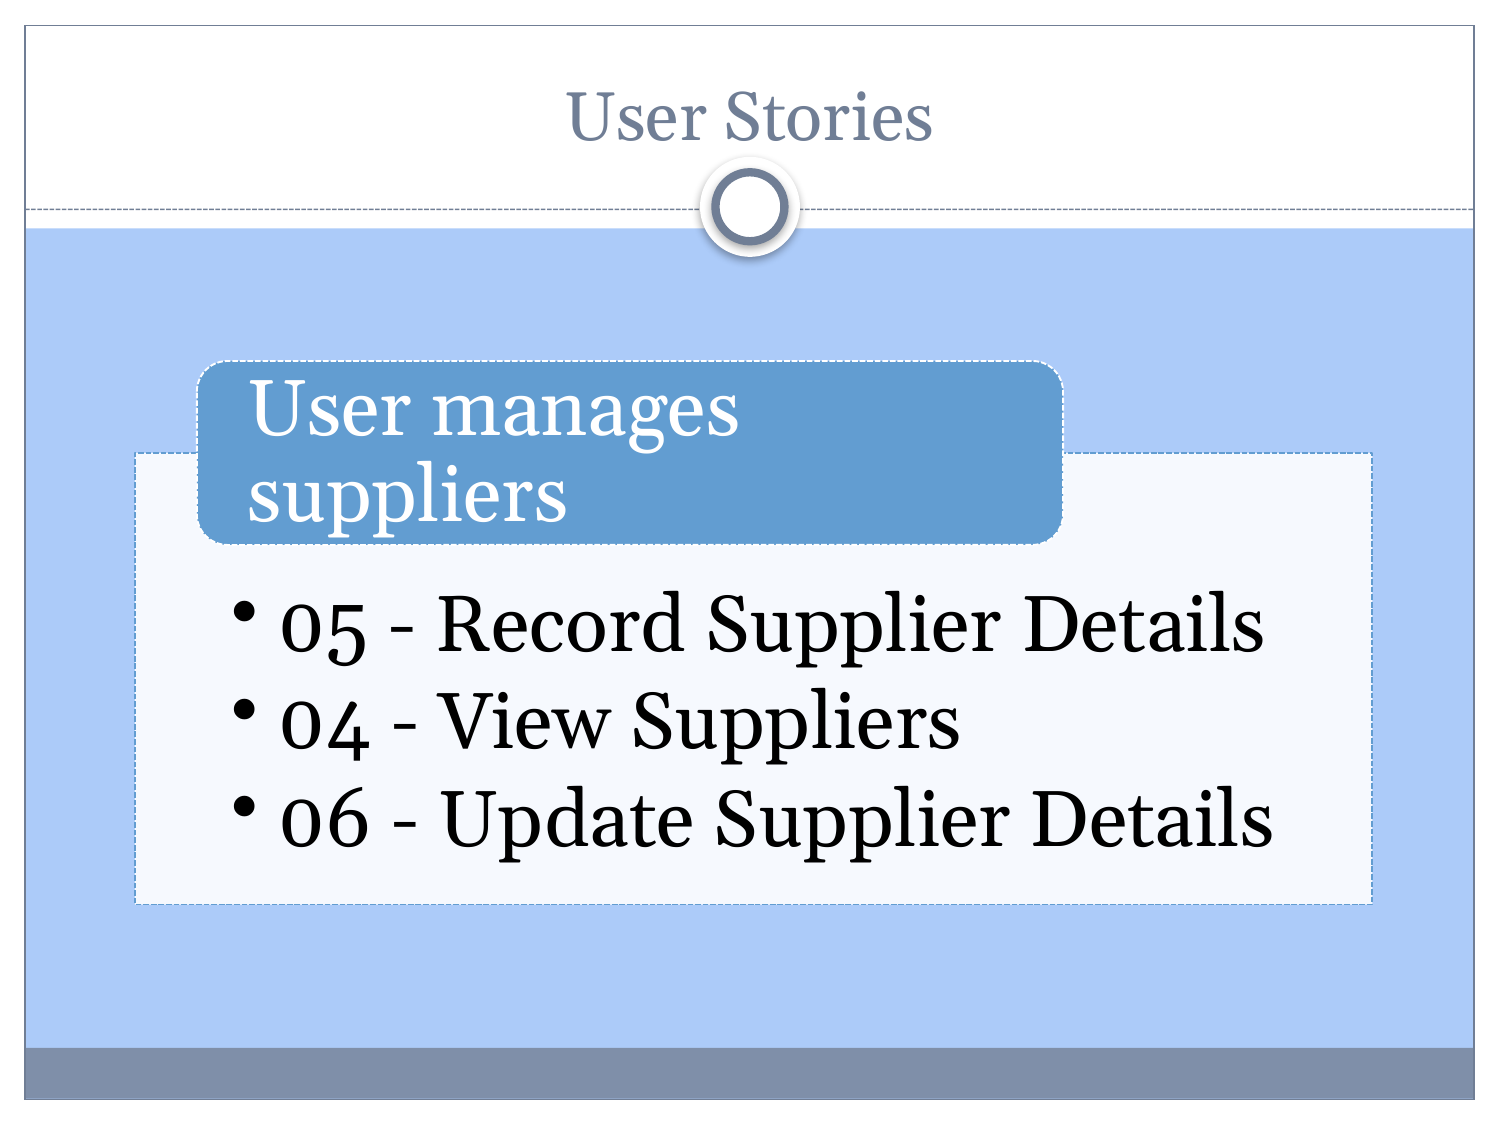

# User Stories
05 - Record Supplier Details
04 - View Suppliers
06 - Update Supplier Details
User manages suppliers